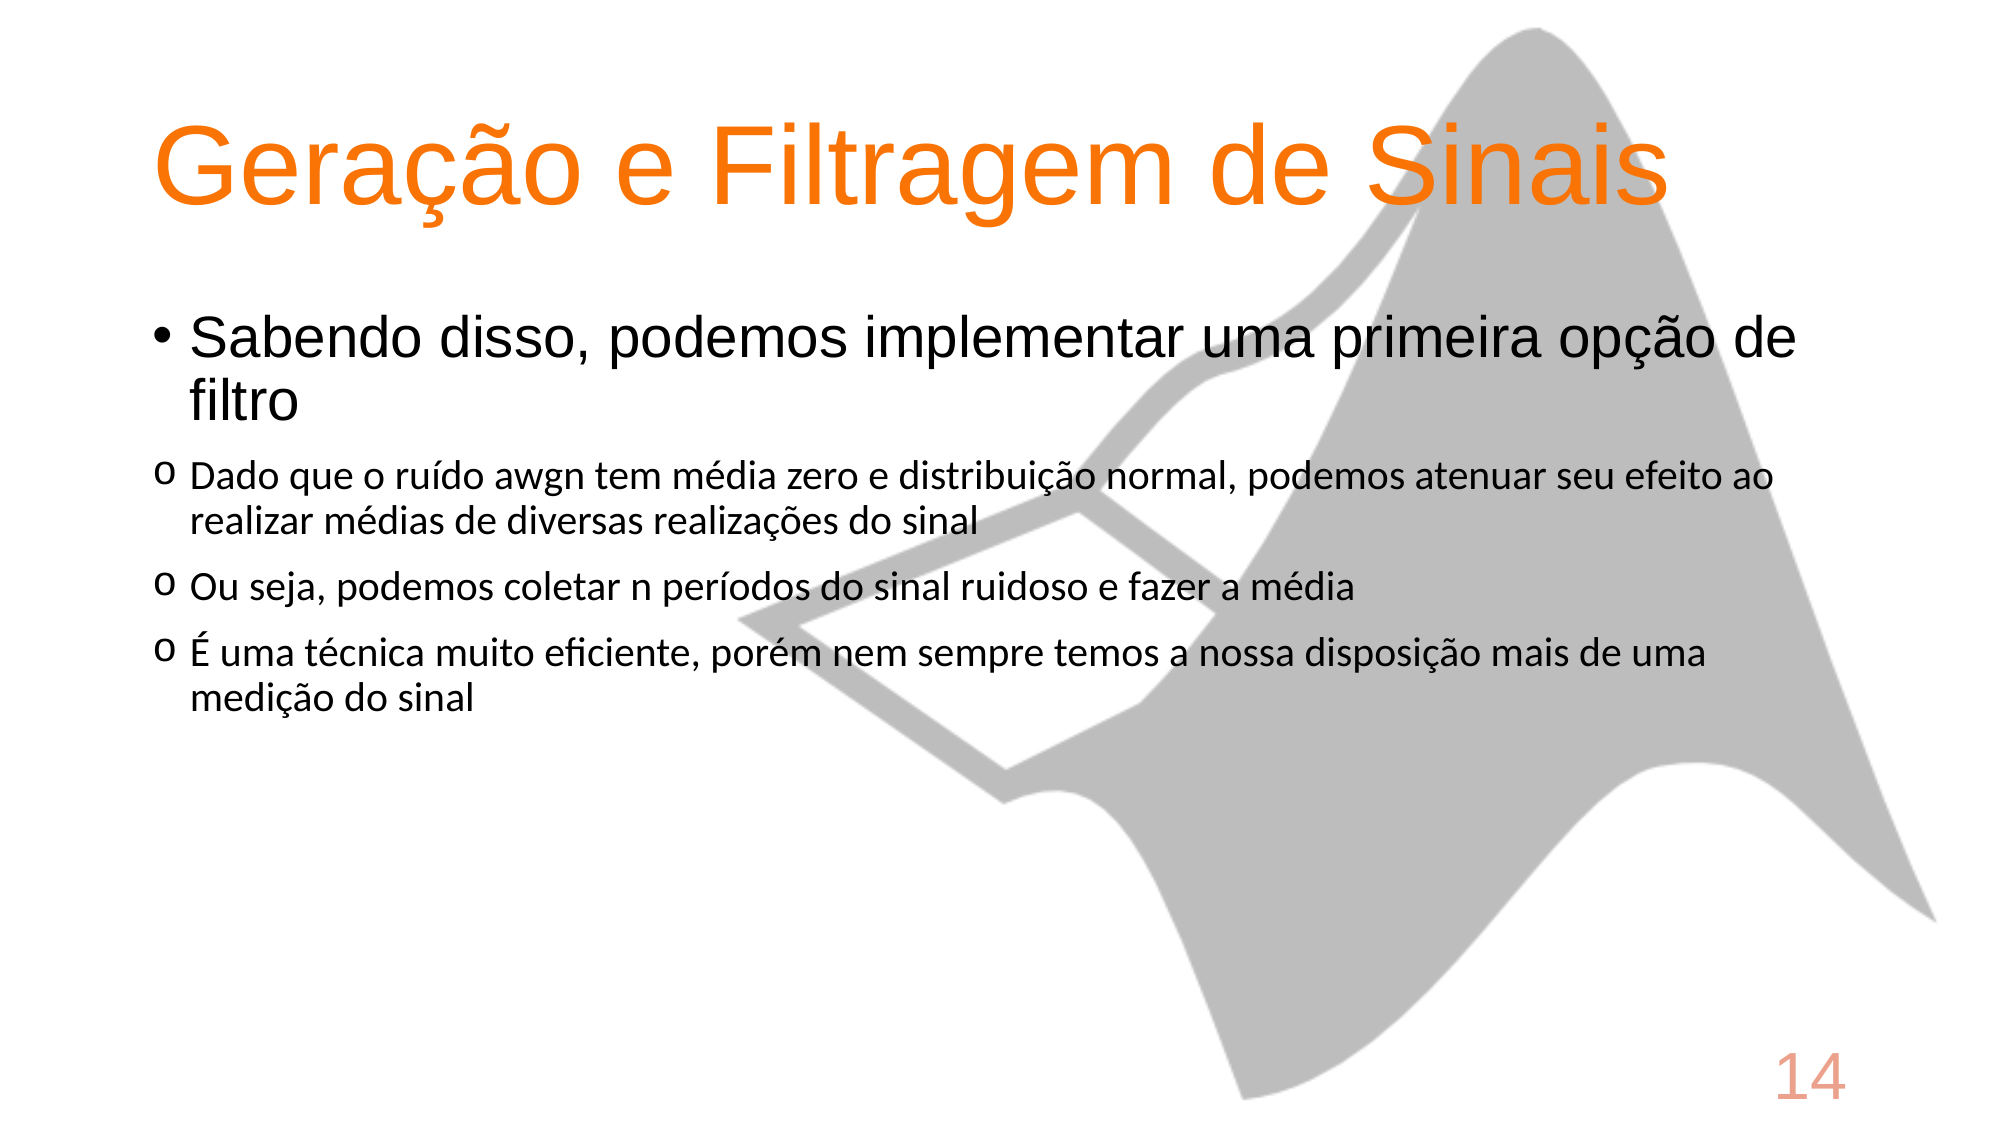

# Geração e Filtragem de Sinais
Sabendo disso, podemos implementar uma primeira opção de filtro
Dado que o ruído awgn tem média zero e distribuição normal, podemos atenuar seu efeito ao realizar médias de diversas realizações do sinal
Ou seja, podemos coletar n períodos do sinal ruidoso e fazer a média
É uma técnica muito eficiente, porém nem sempre temos a nossa disposição mais de uma medição do sinal
14